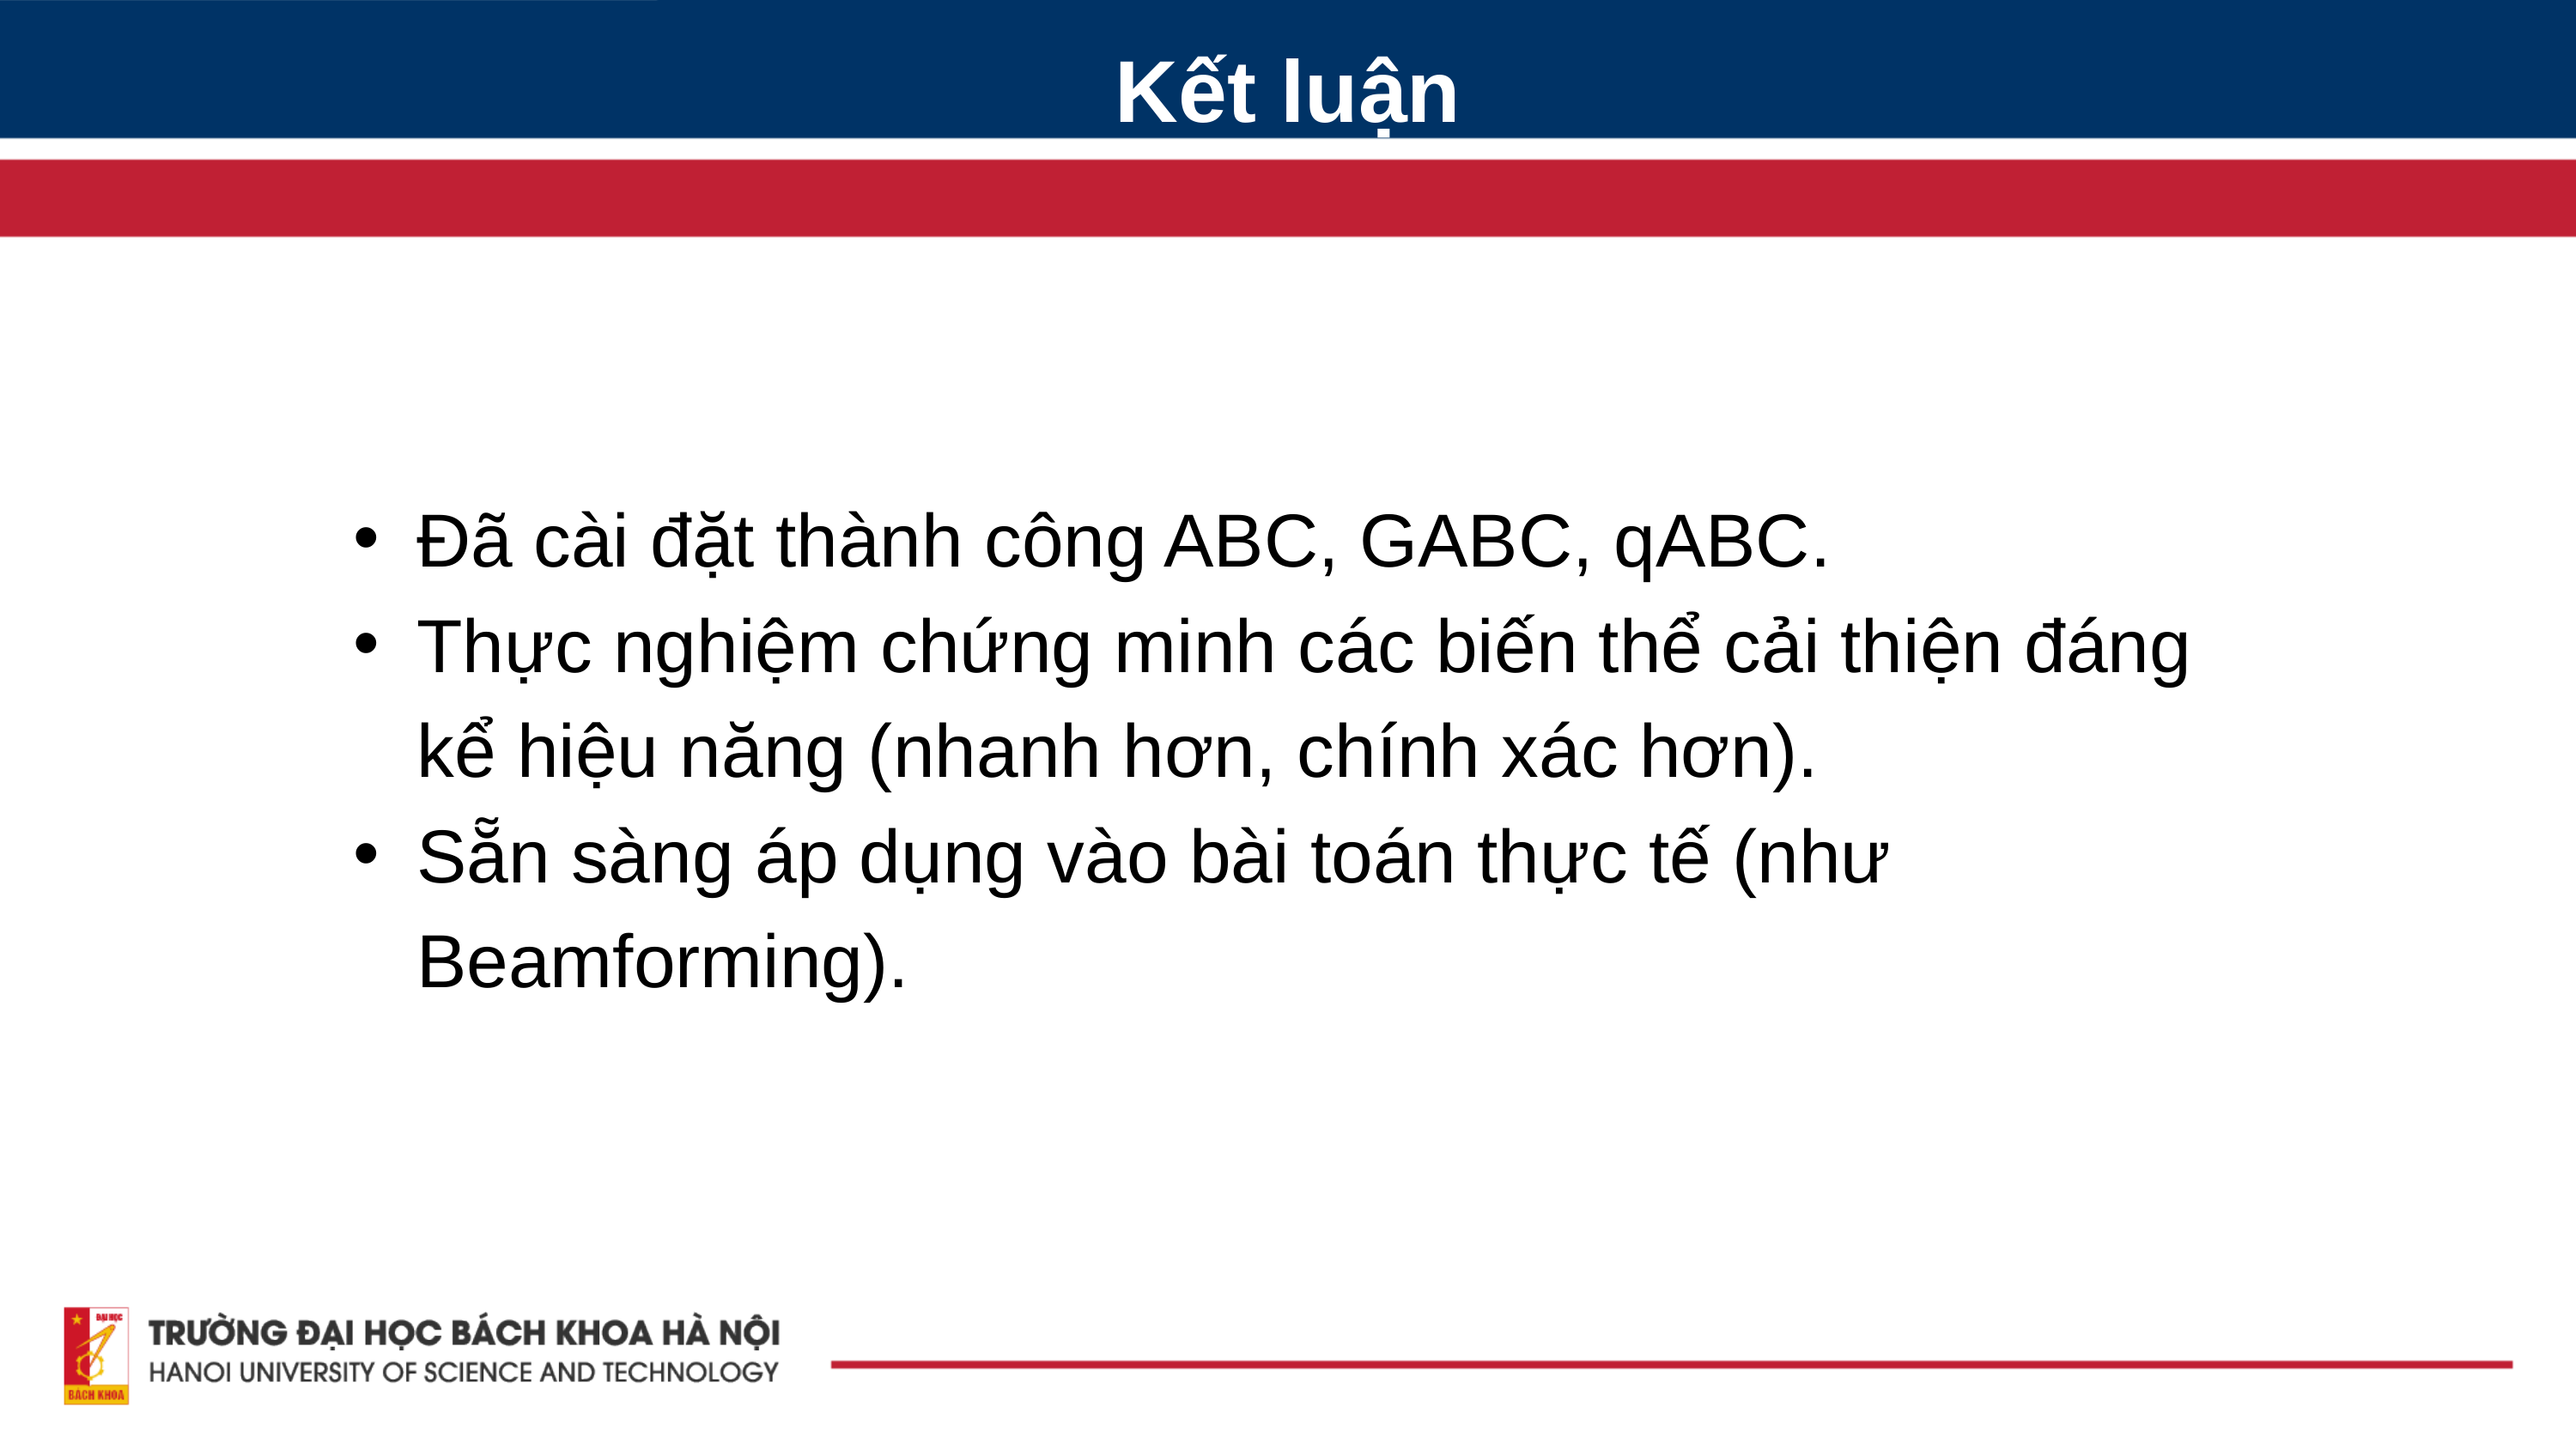

Kết luận
Đã cài đặt thành công ABC, GABC, qABC.
Thực nghiệm chứng minh các biến thể cải thiện đáng kể hiệu năng (nhanh hơn, chính xác hơn).
Sẵn sàng áp dụng vào bài toán thực tế (như Beamforming).